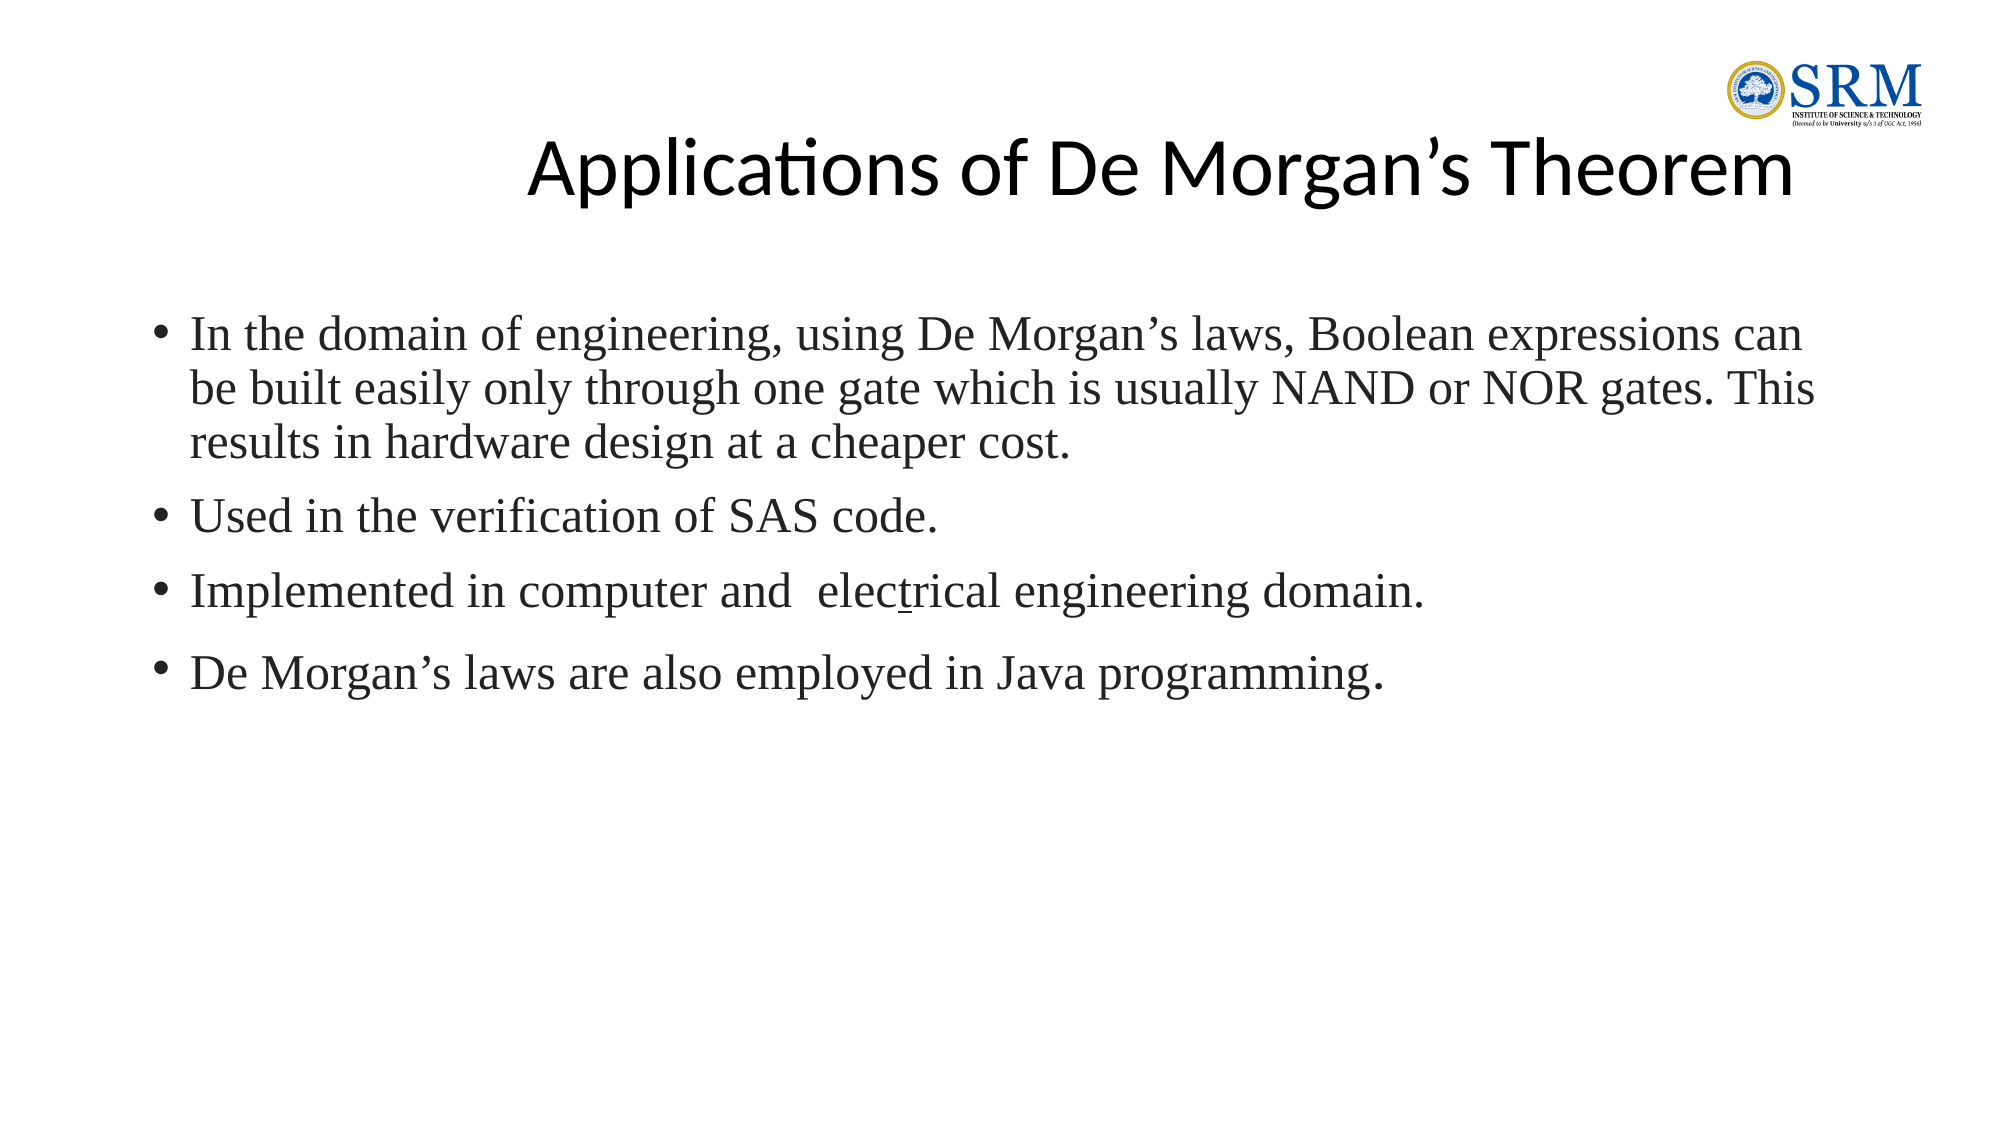

# Applications of De Morgan’s Theorem
In the domain of engineering, using De Morgan’s laws, Boolean expressions can be built easily only through one gate which is usually NAND or NOR gates. This results in hardware design at a cheaper cost.
Used in the verification of SAS code.
Implemented in computer and  electrical engineering domain.
De Morgan’s laws are also employed in Java programming.